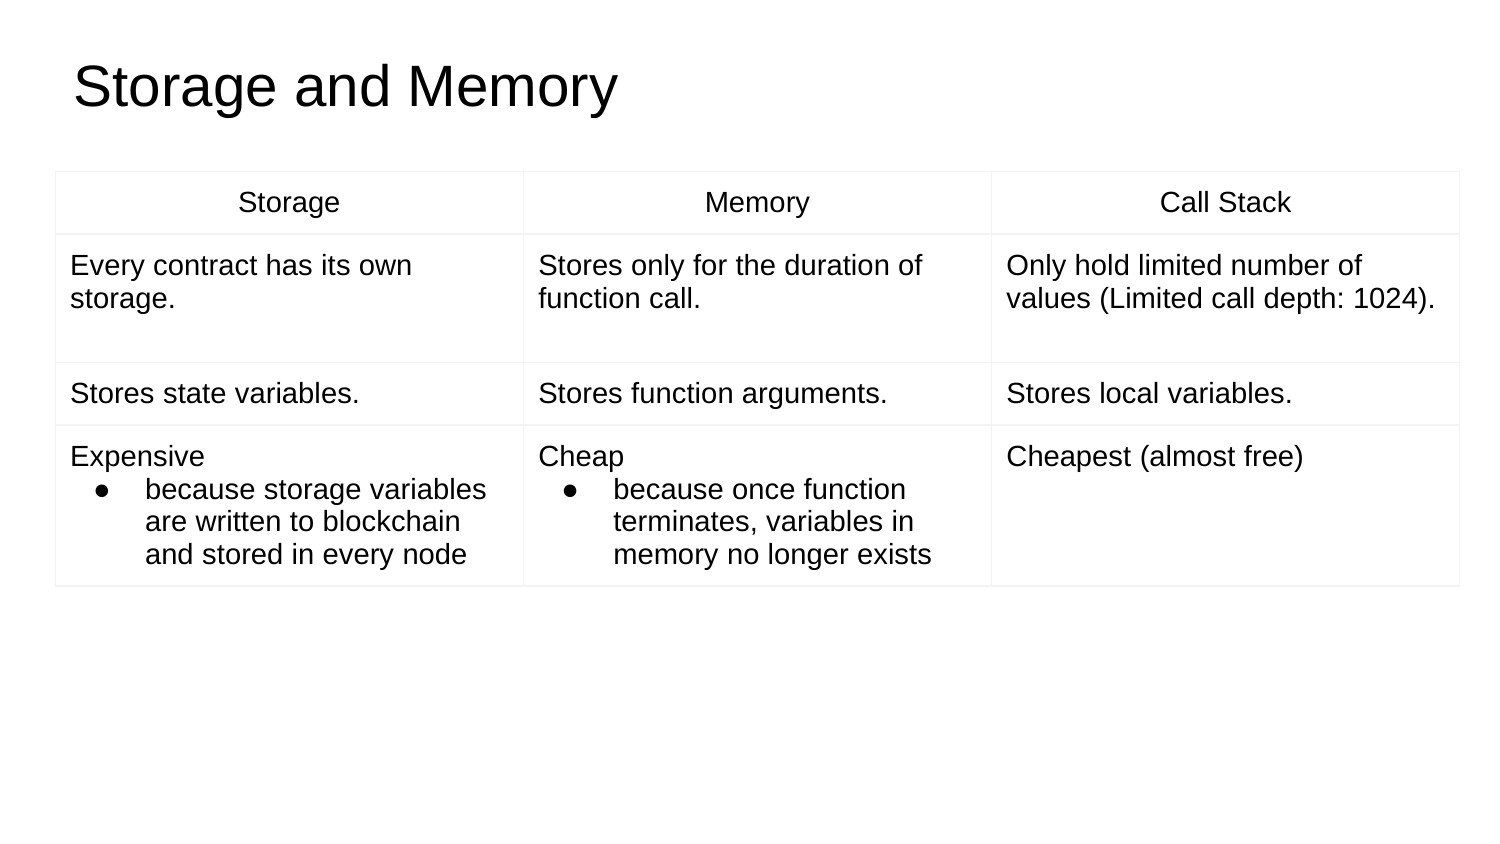

# Storage and Memory
| Storage | Memory | Call Stack |
| --- | --- | --- |
| Every contract has its own storage. | Stores only for the duration of function call. | Only hold limited number of values (Limited call depth: 1024). |
| Stores state variables. | Stores function arguments. | Stores local variables. |
| Expensive because storage variables are written to blockchain and stored in every node | Cheap because once function terminates, variables in memory no longer exists | Cheapest (almost free) |